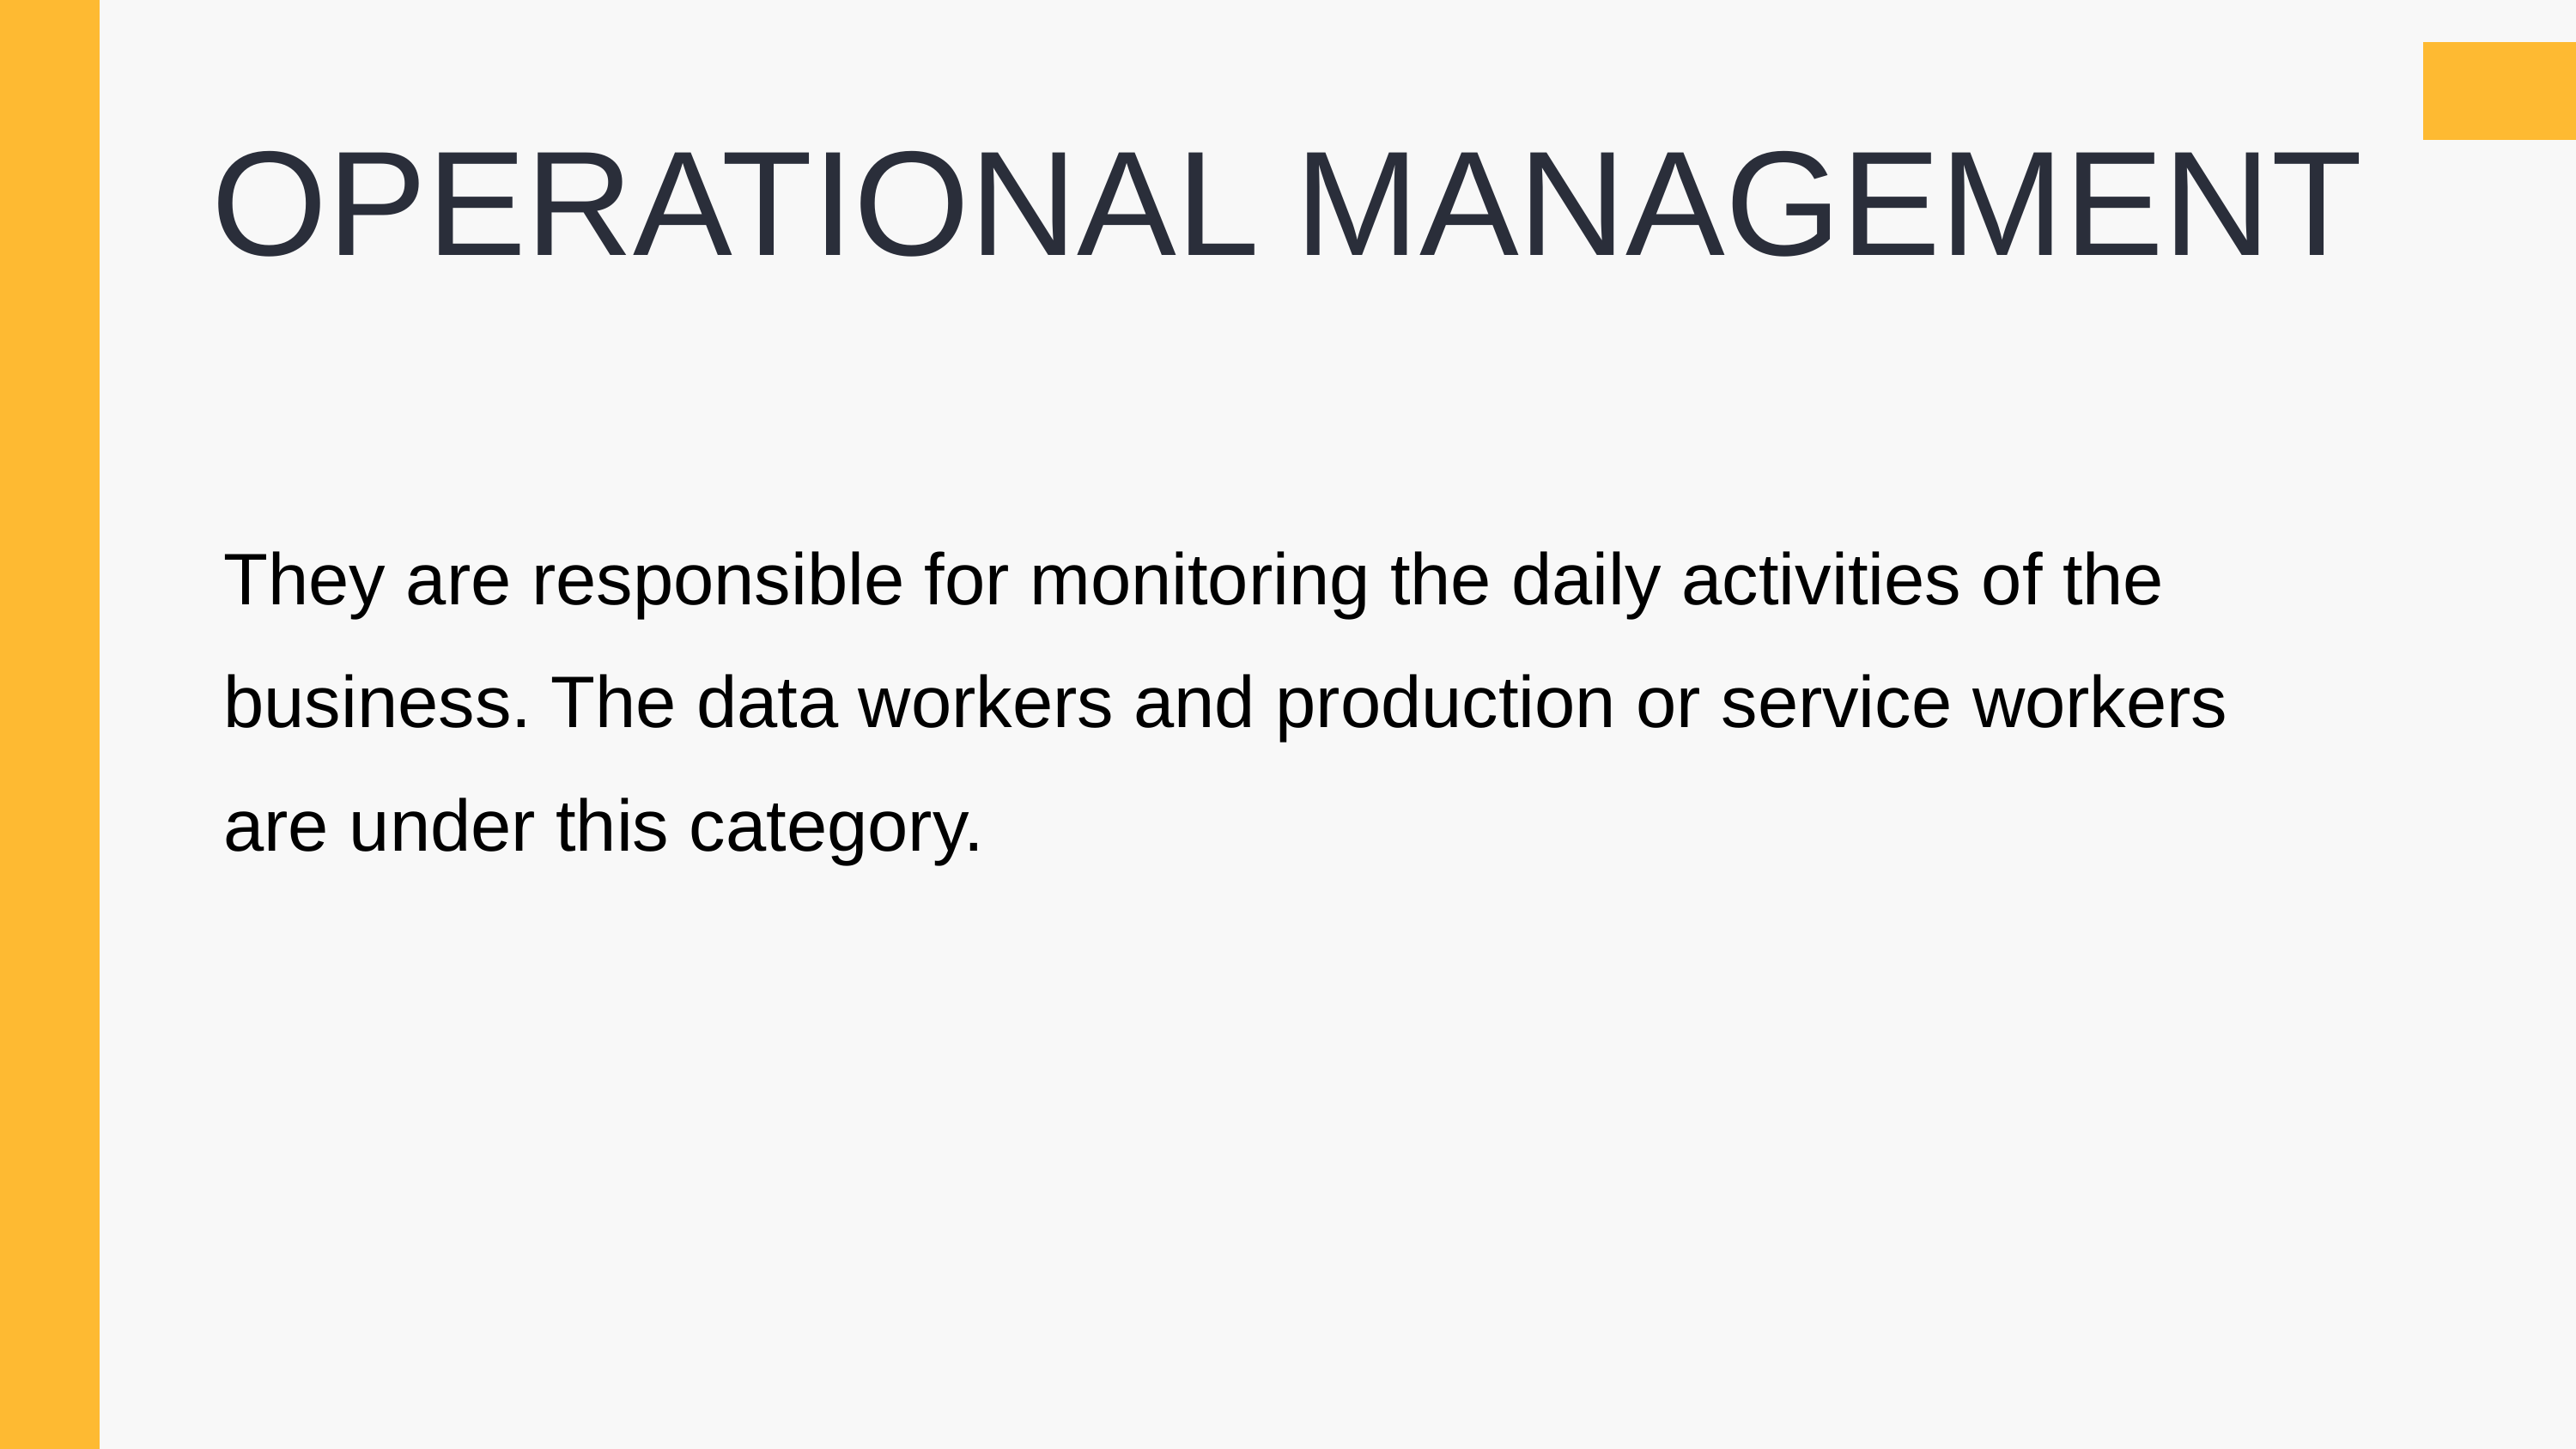

OPERATIONAL MANAGEMENT
They are responsible for monitoring the daily activities of the business. The data workers and production or service workers are under this category.